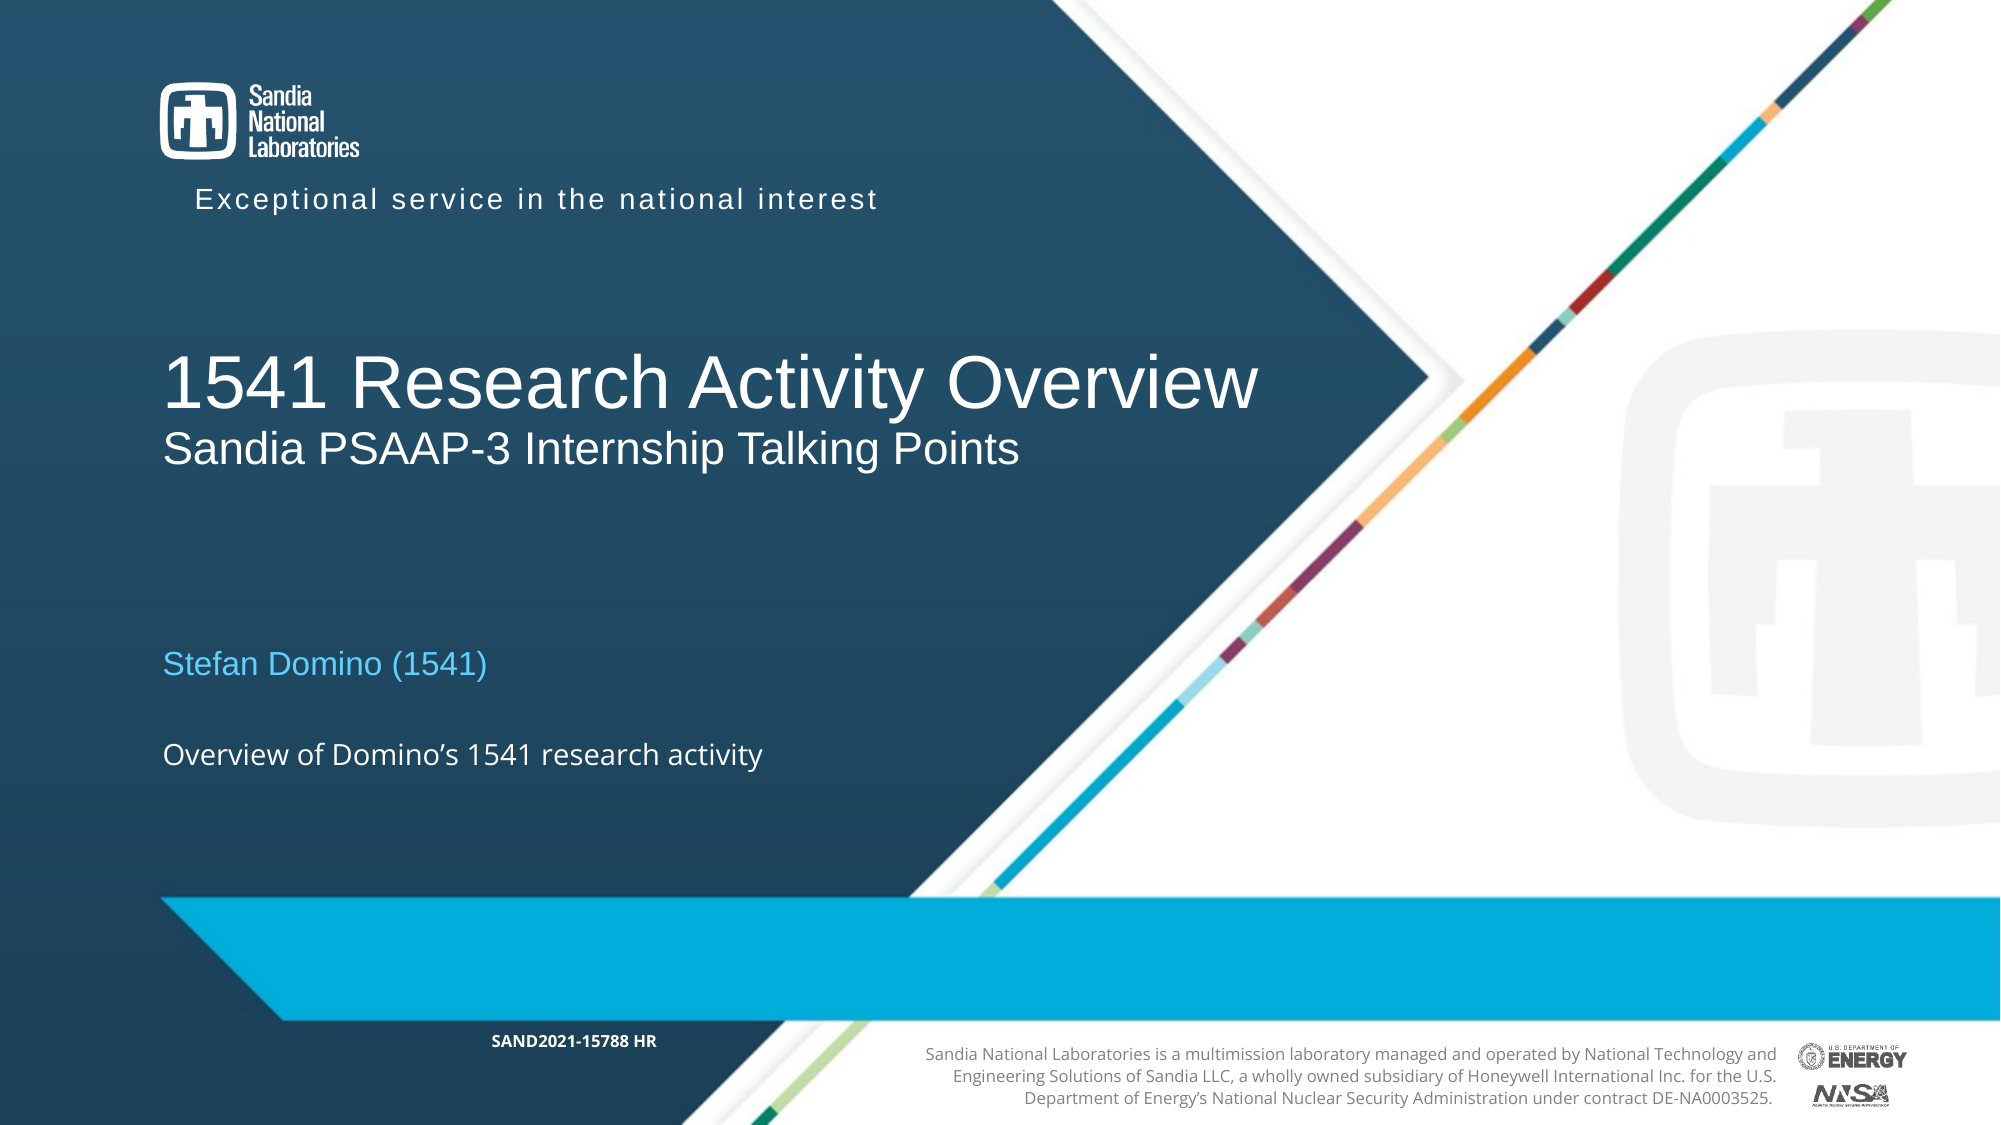

# 1541 Research Activity Overview Sandia PSAAP-3 Internship Talking Points

Stefan Domino (1541)
Overview of Domino’s 1541 research activity
SAND2021-15788 HR